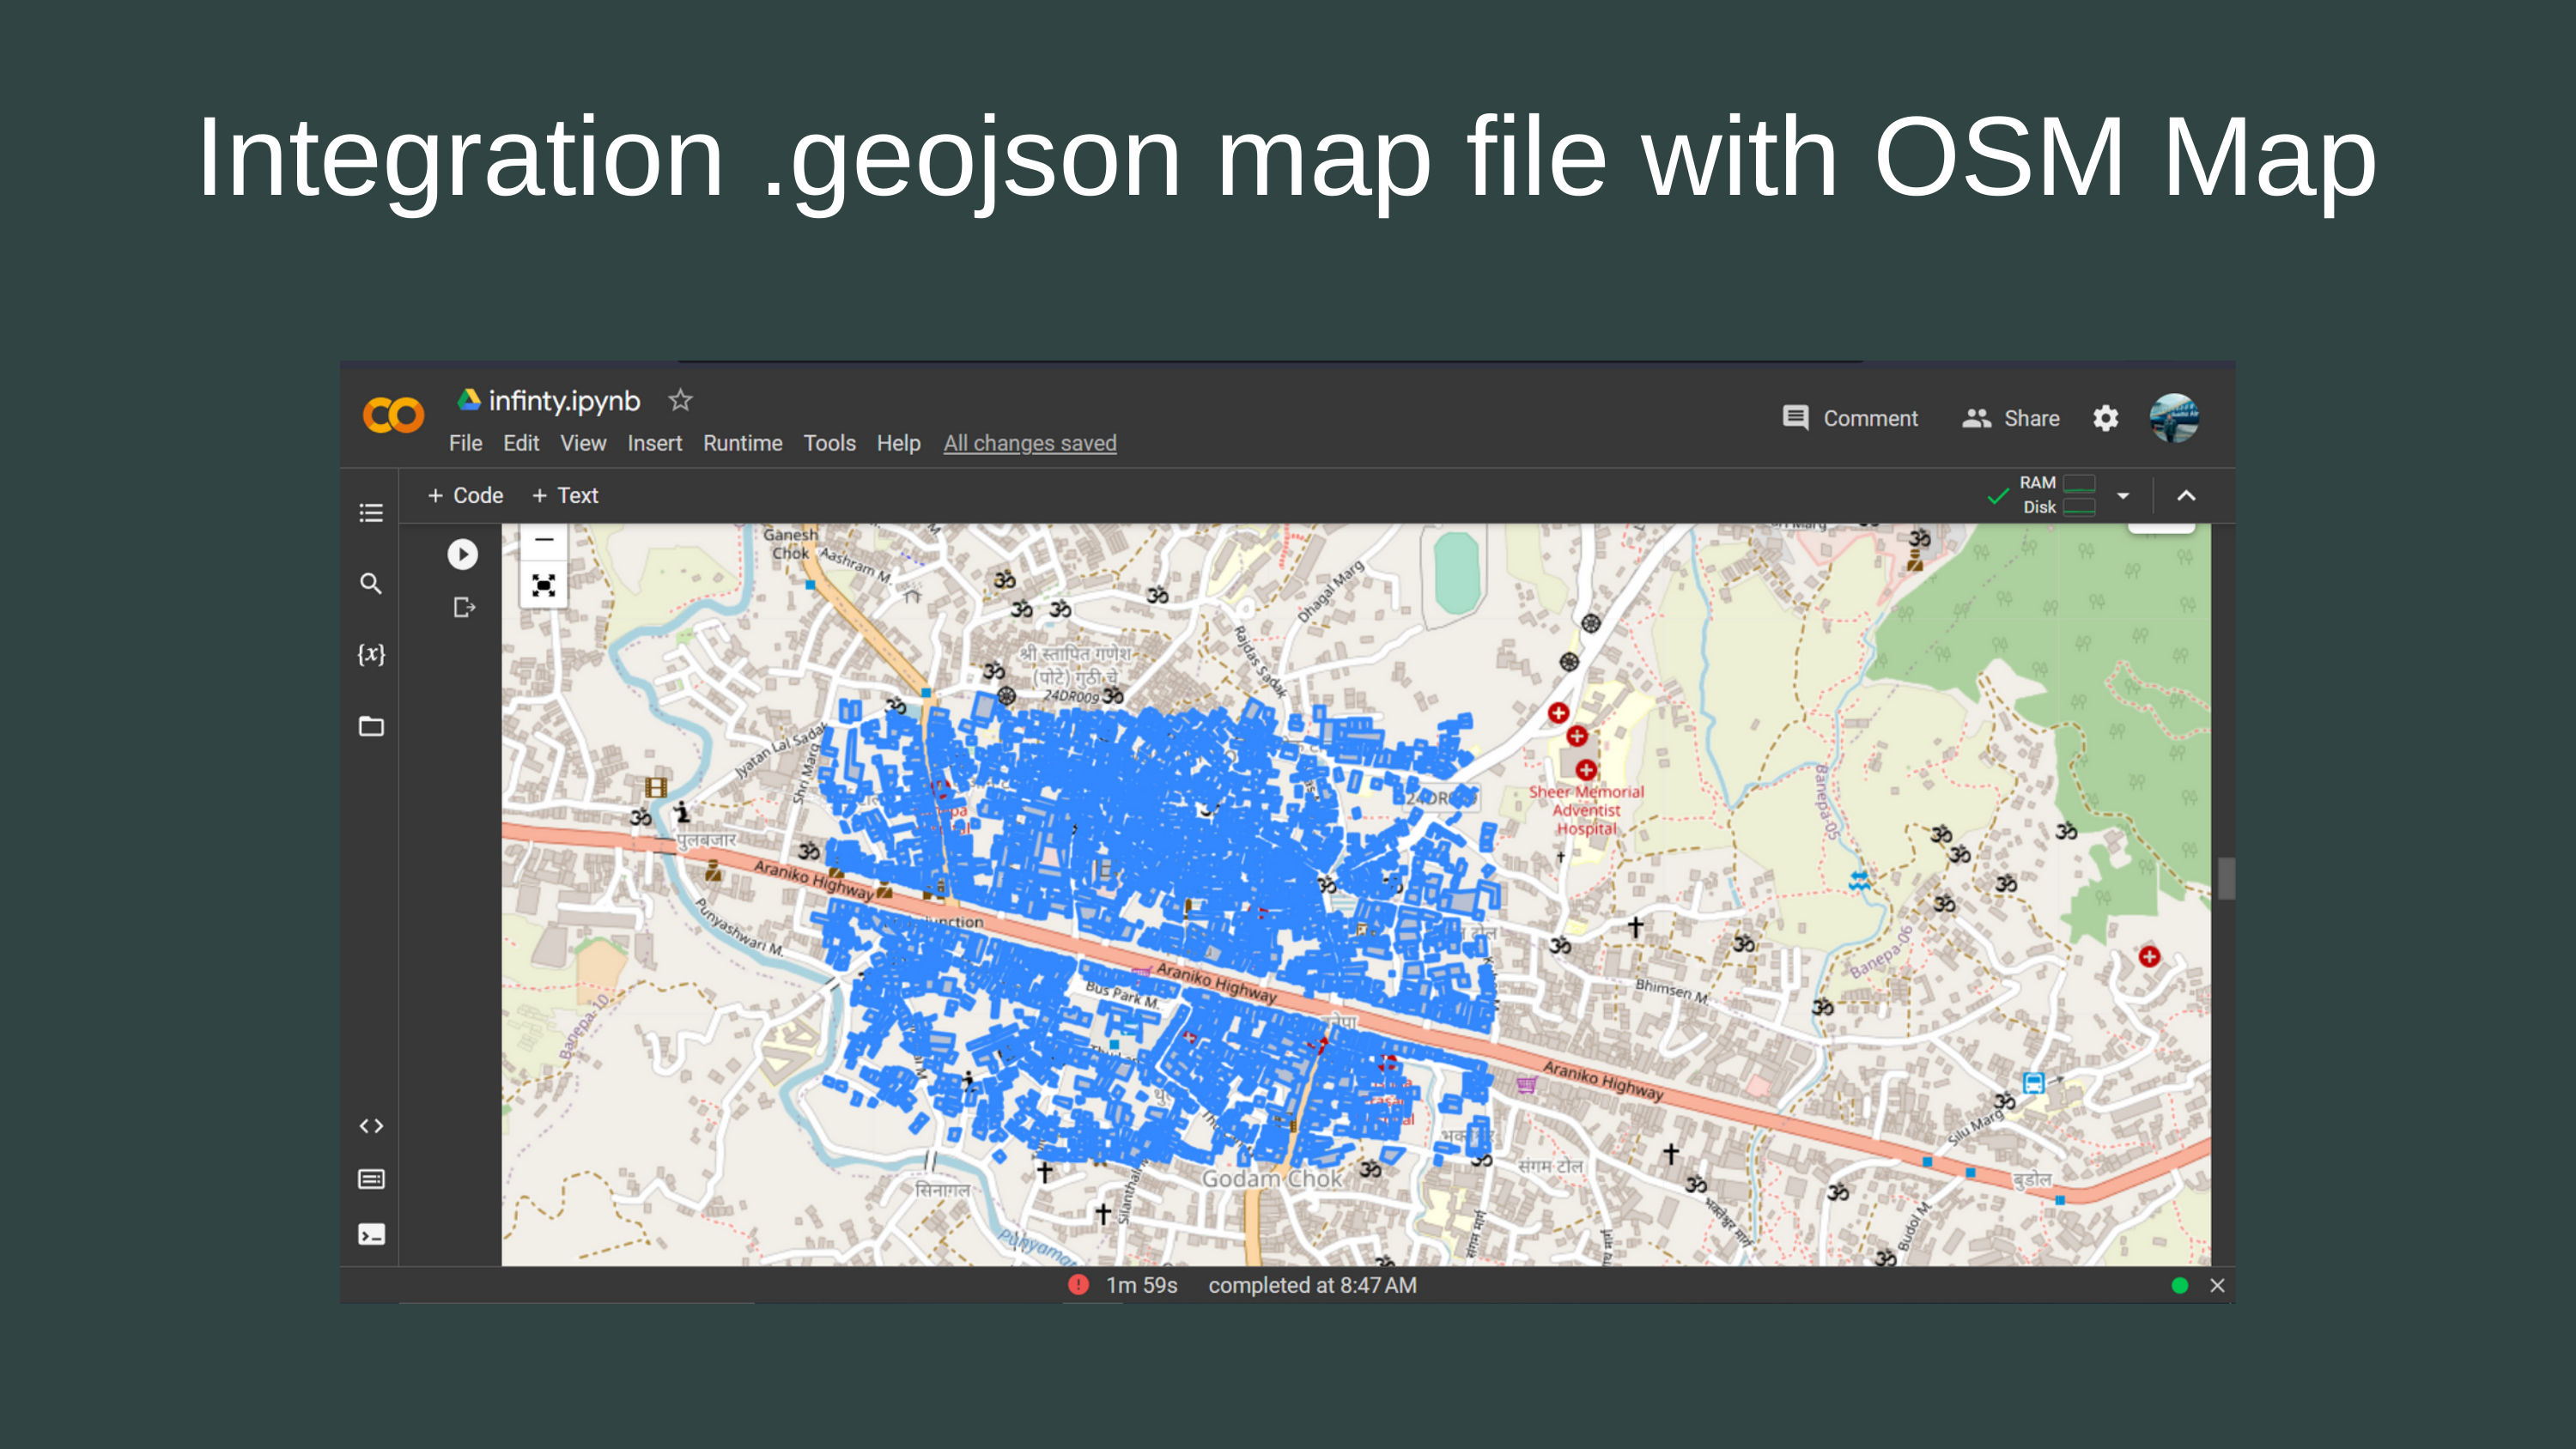

Integration .geojson map file with OSM Map